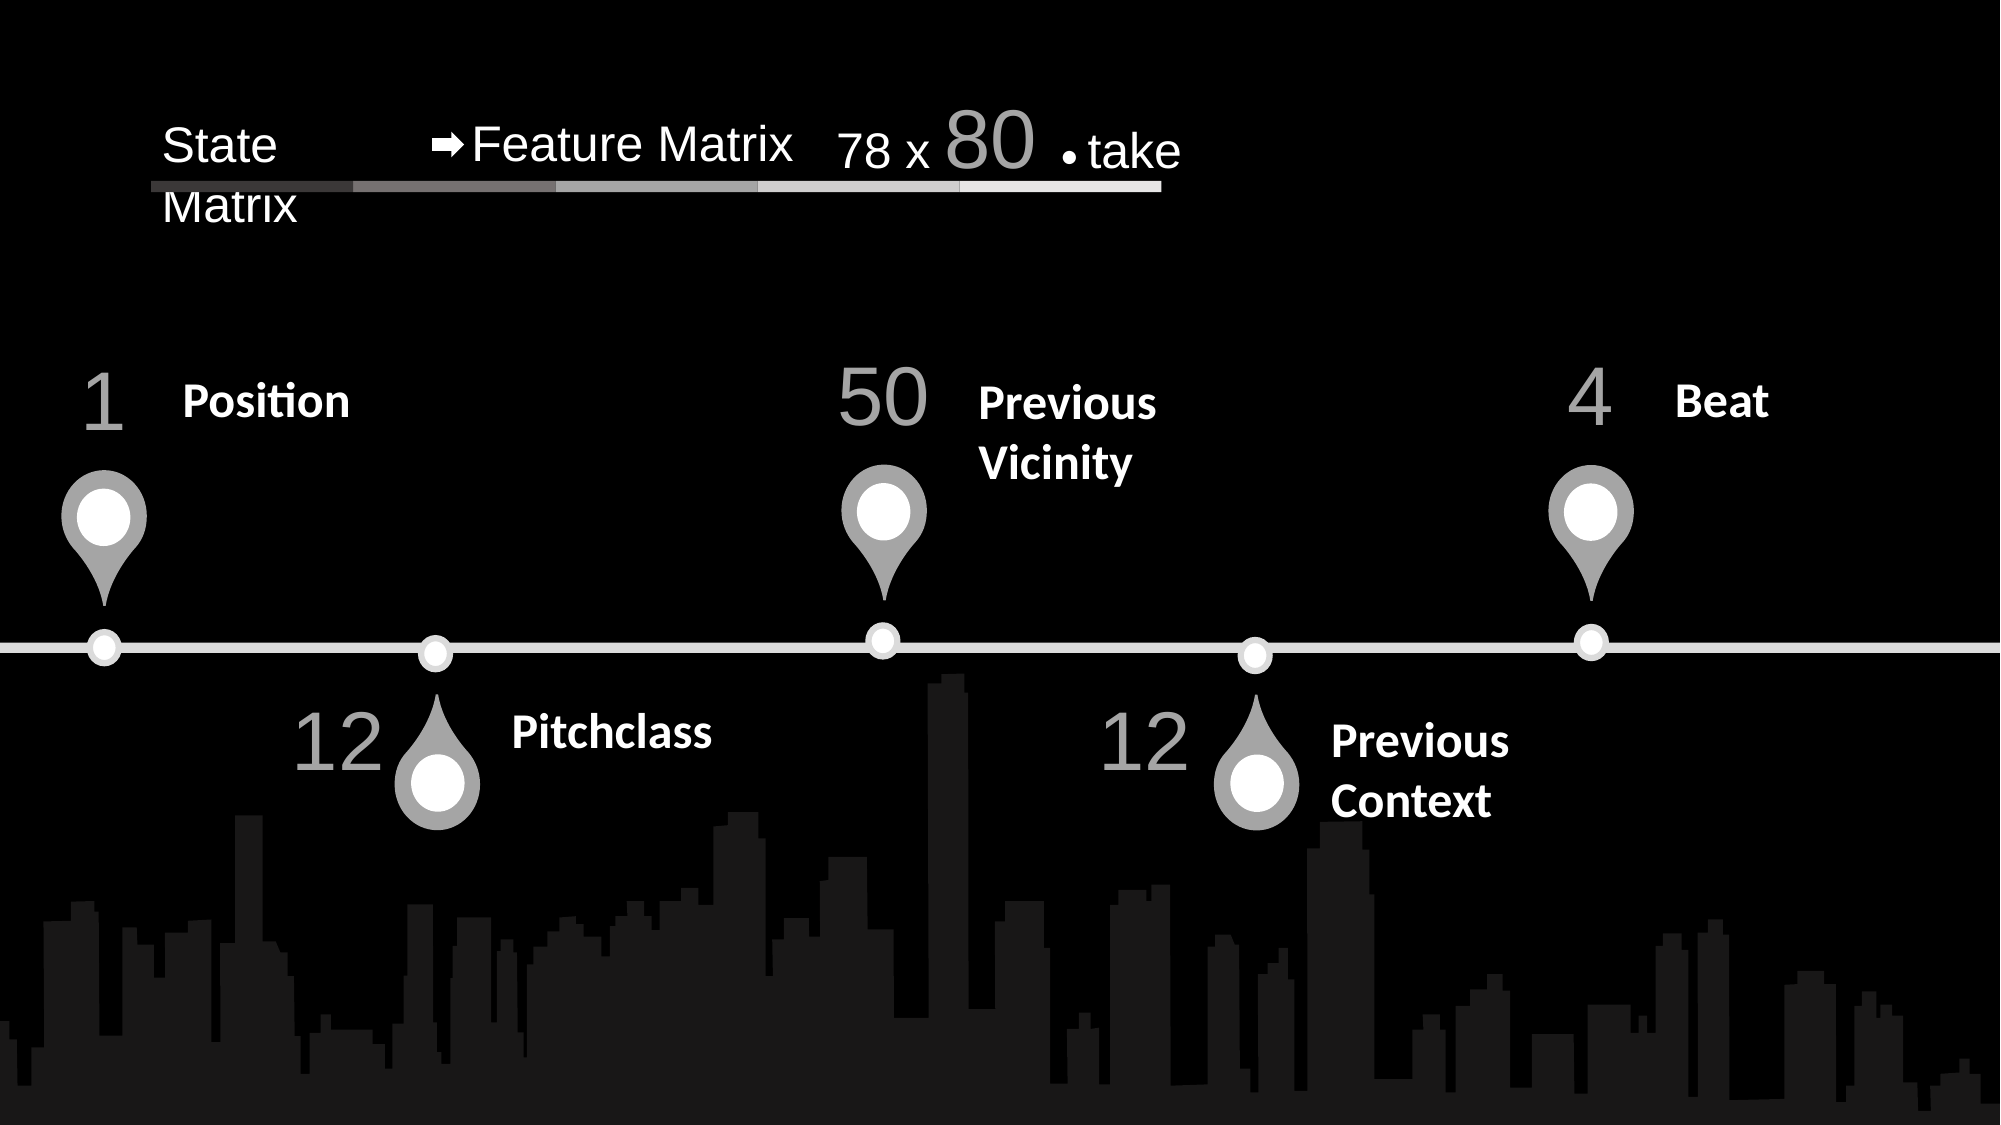

78 x 80 • take
Feature Matrix
State Matrix

50
4
1
Beat
Position
Previous Vicinity

12
12
Pitchclass

Previous Context